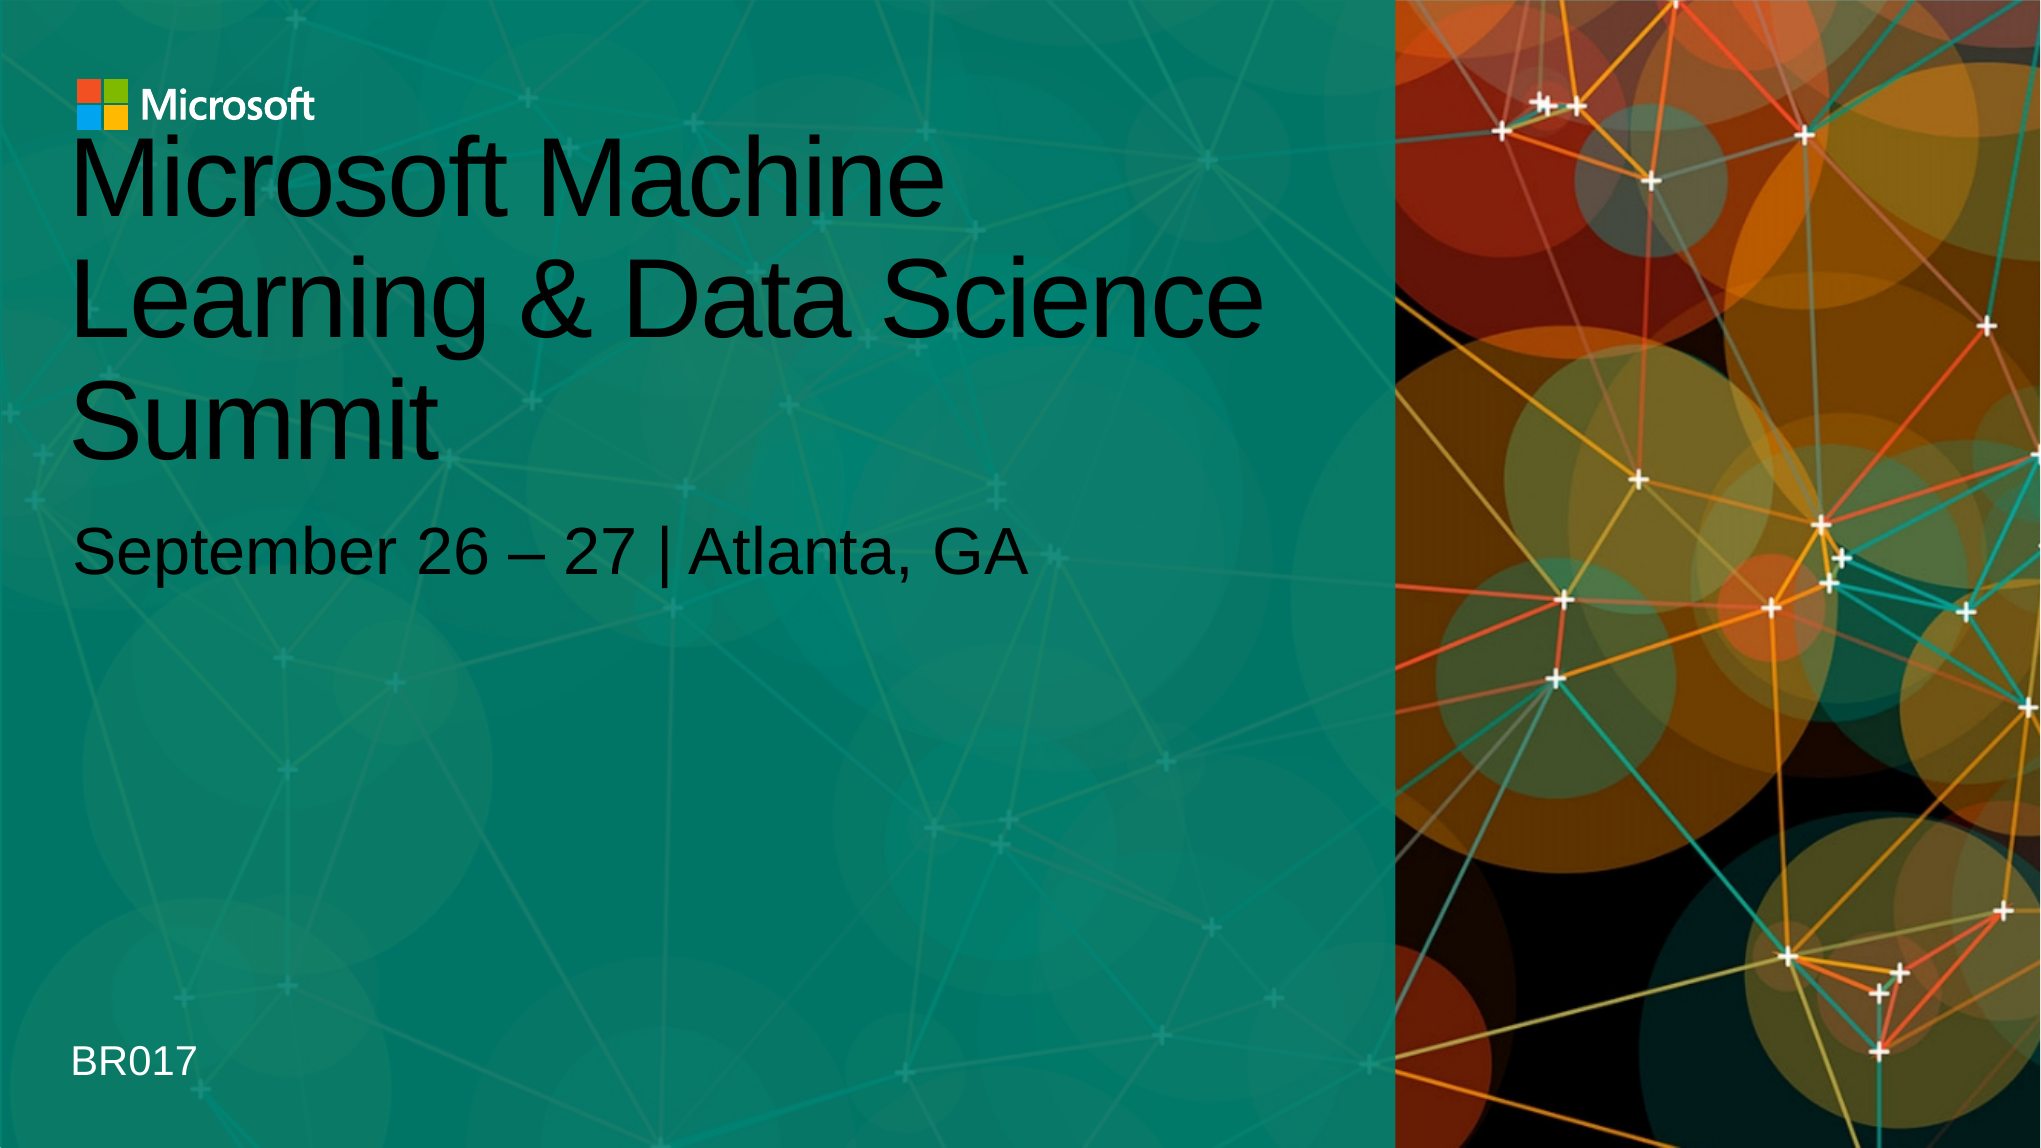

# Microsoft Machine Learning & Data Science Summit
September 26 – 27 | Atlanta, GA